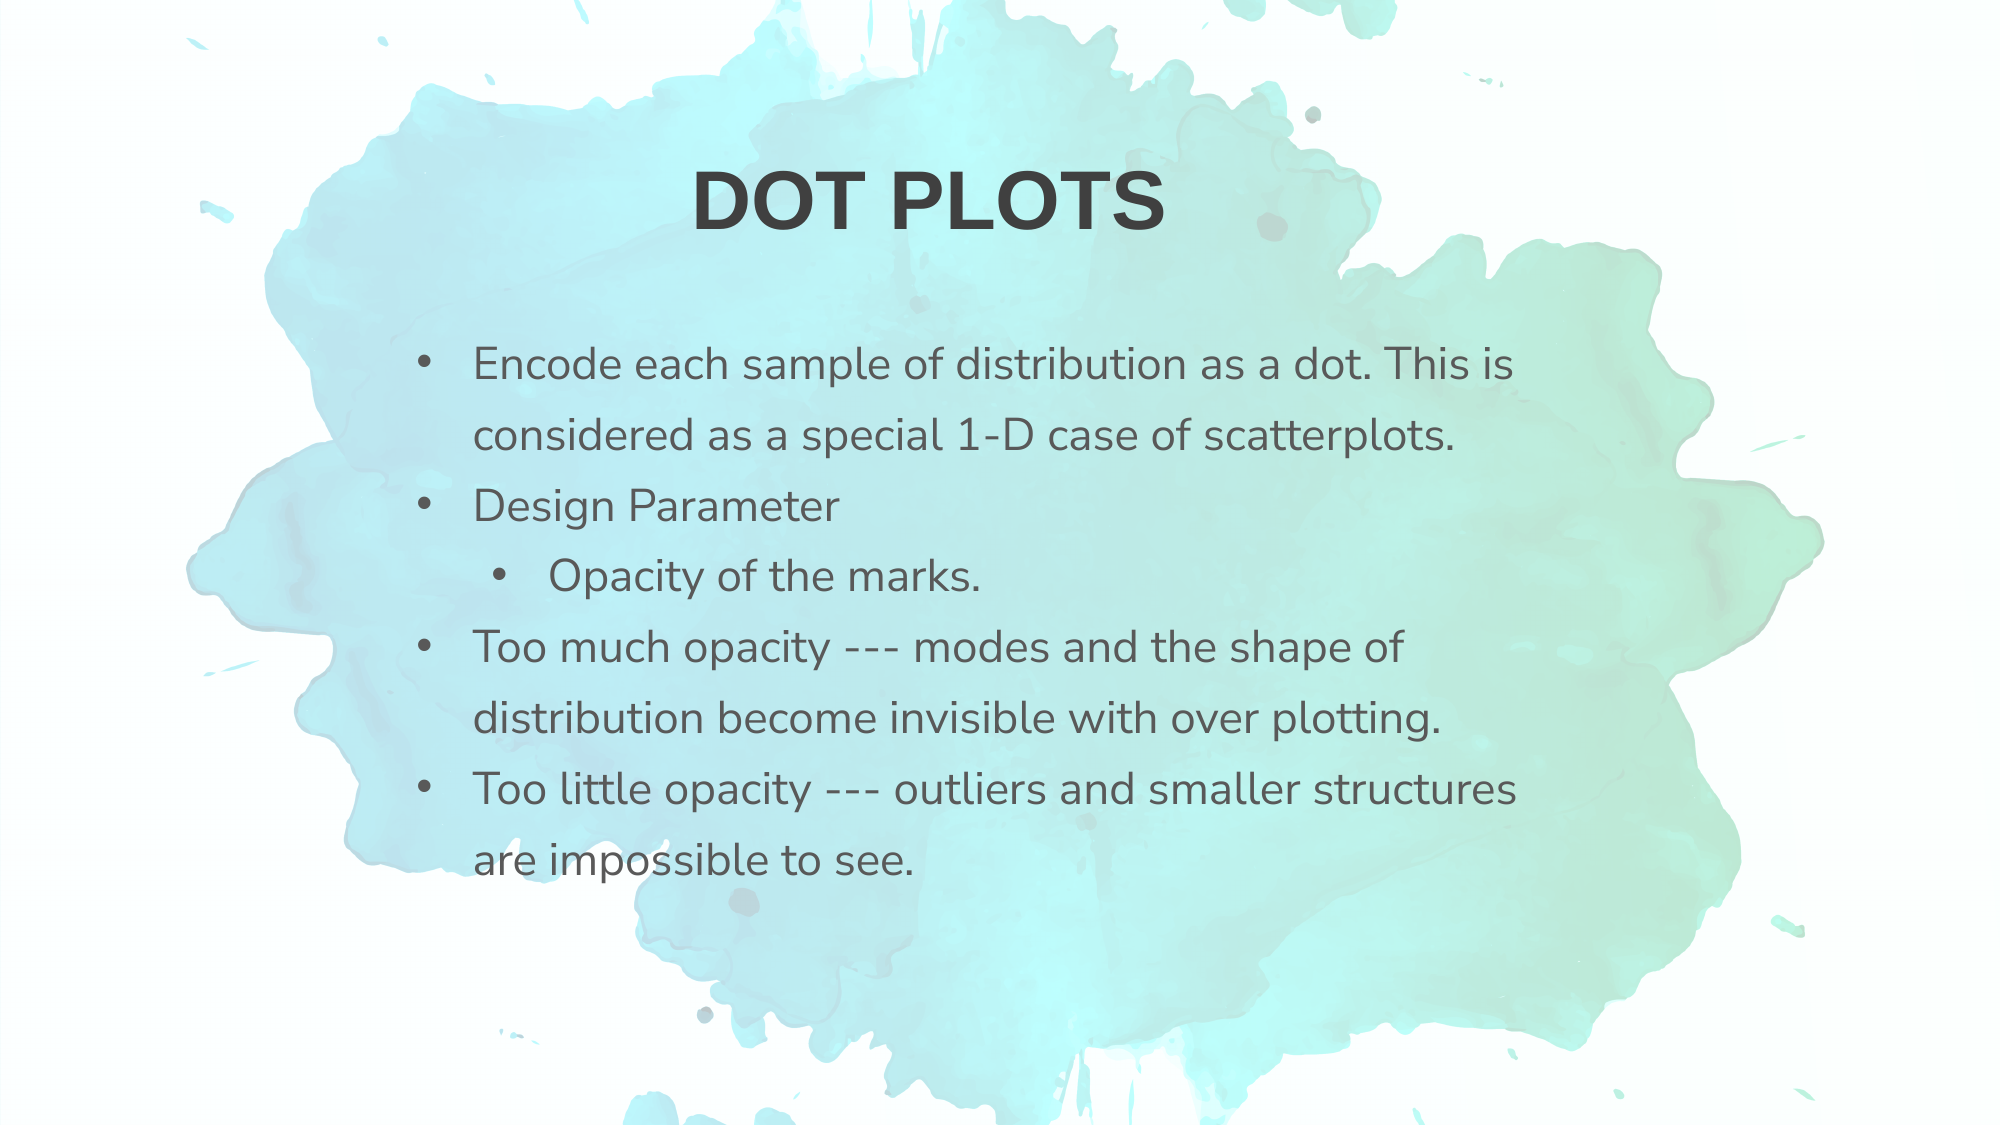

DOT PLOTS
Encode each sample of distribution as a dot. This is considered as a special 1-D case of scatterplots.
Design Parameter
Opacity of the marks.
Too much opacity --- modes and the shape of distribution become invisible with over plotting.
Too little opacity --- outliers and smaller structures are impossible to see.